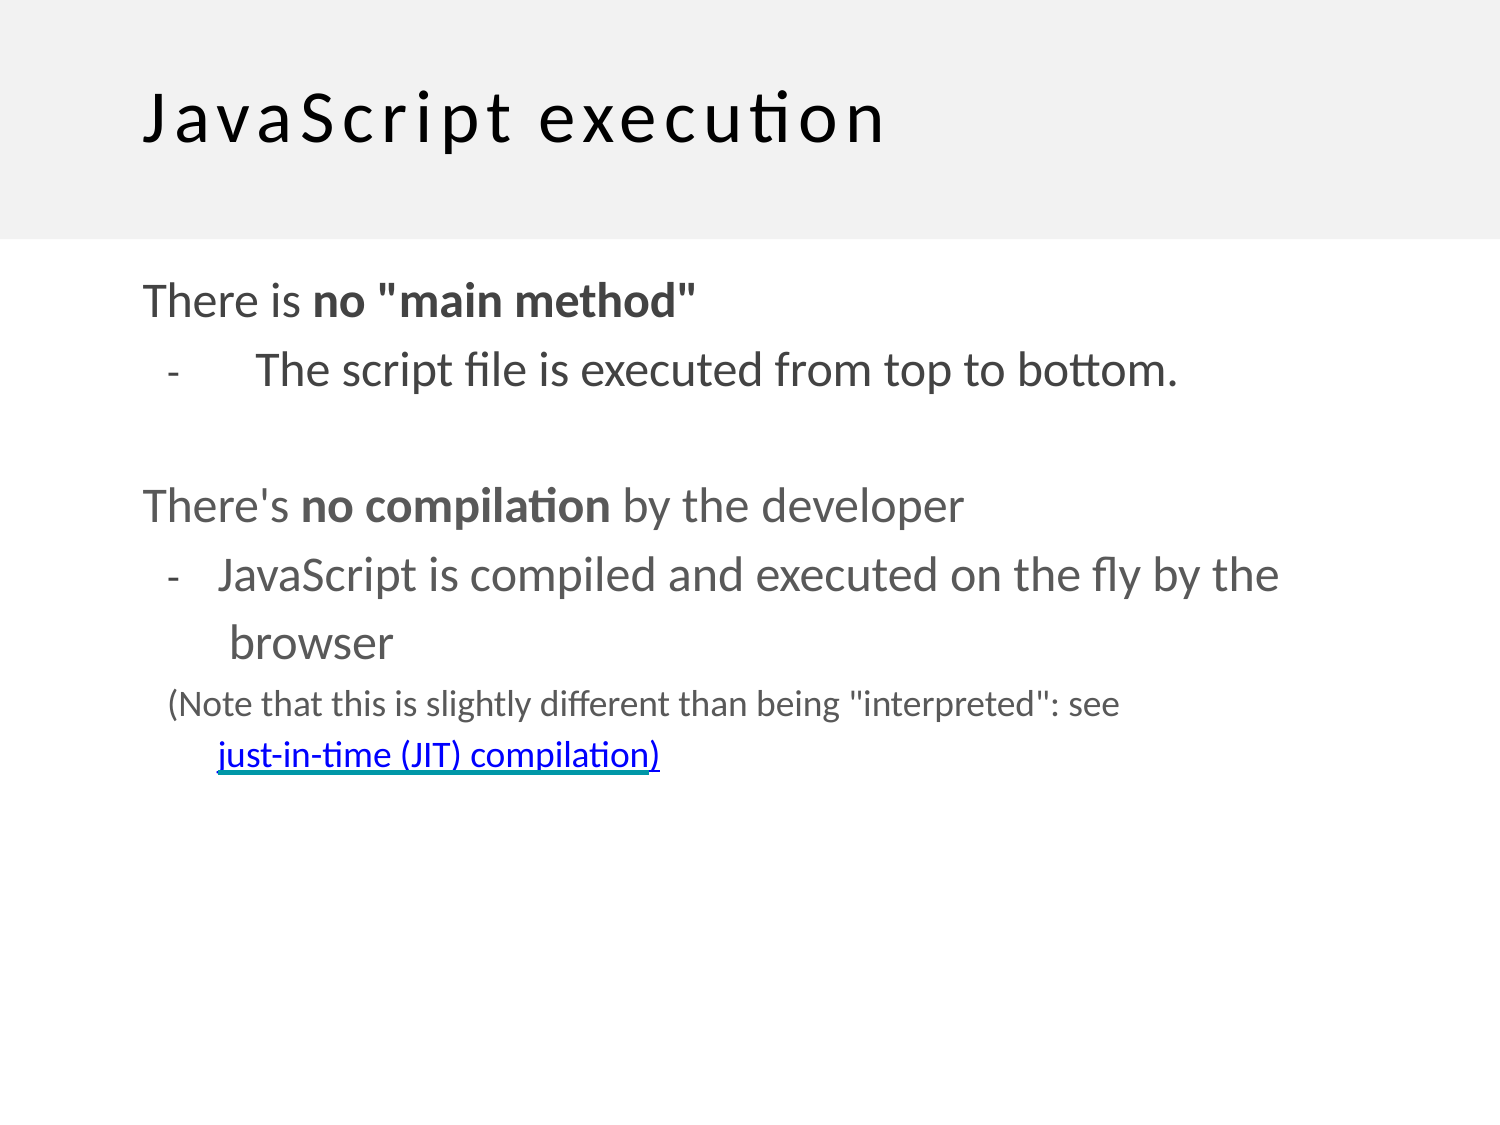

# JavaScript execution
There is no "main method"
-	The script file is executed from top to bottom.

There's no compilation by the developer
-	JavaScript is compiled and executed on the fly by the  browser
(Note that this is slightly different than being "interpreted": see  just-in-time (JIT) compilation)